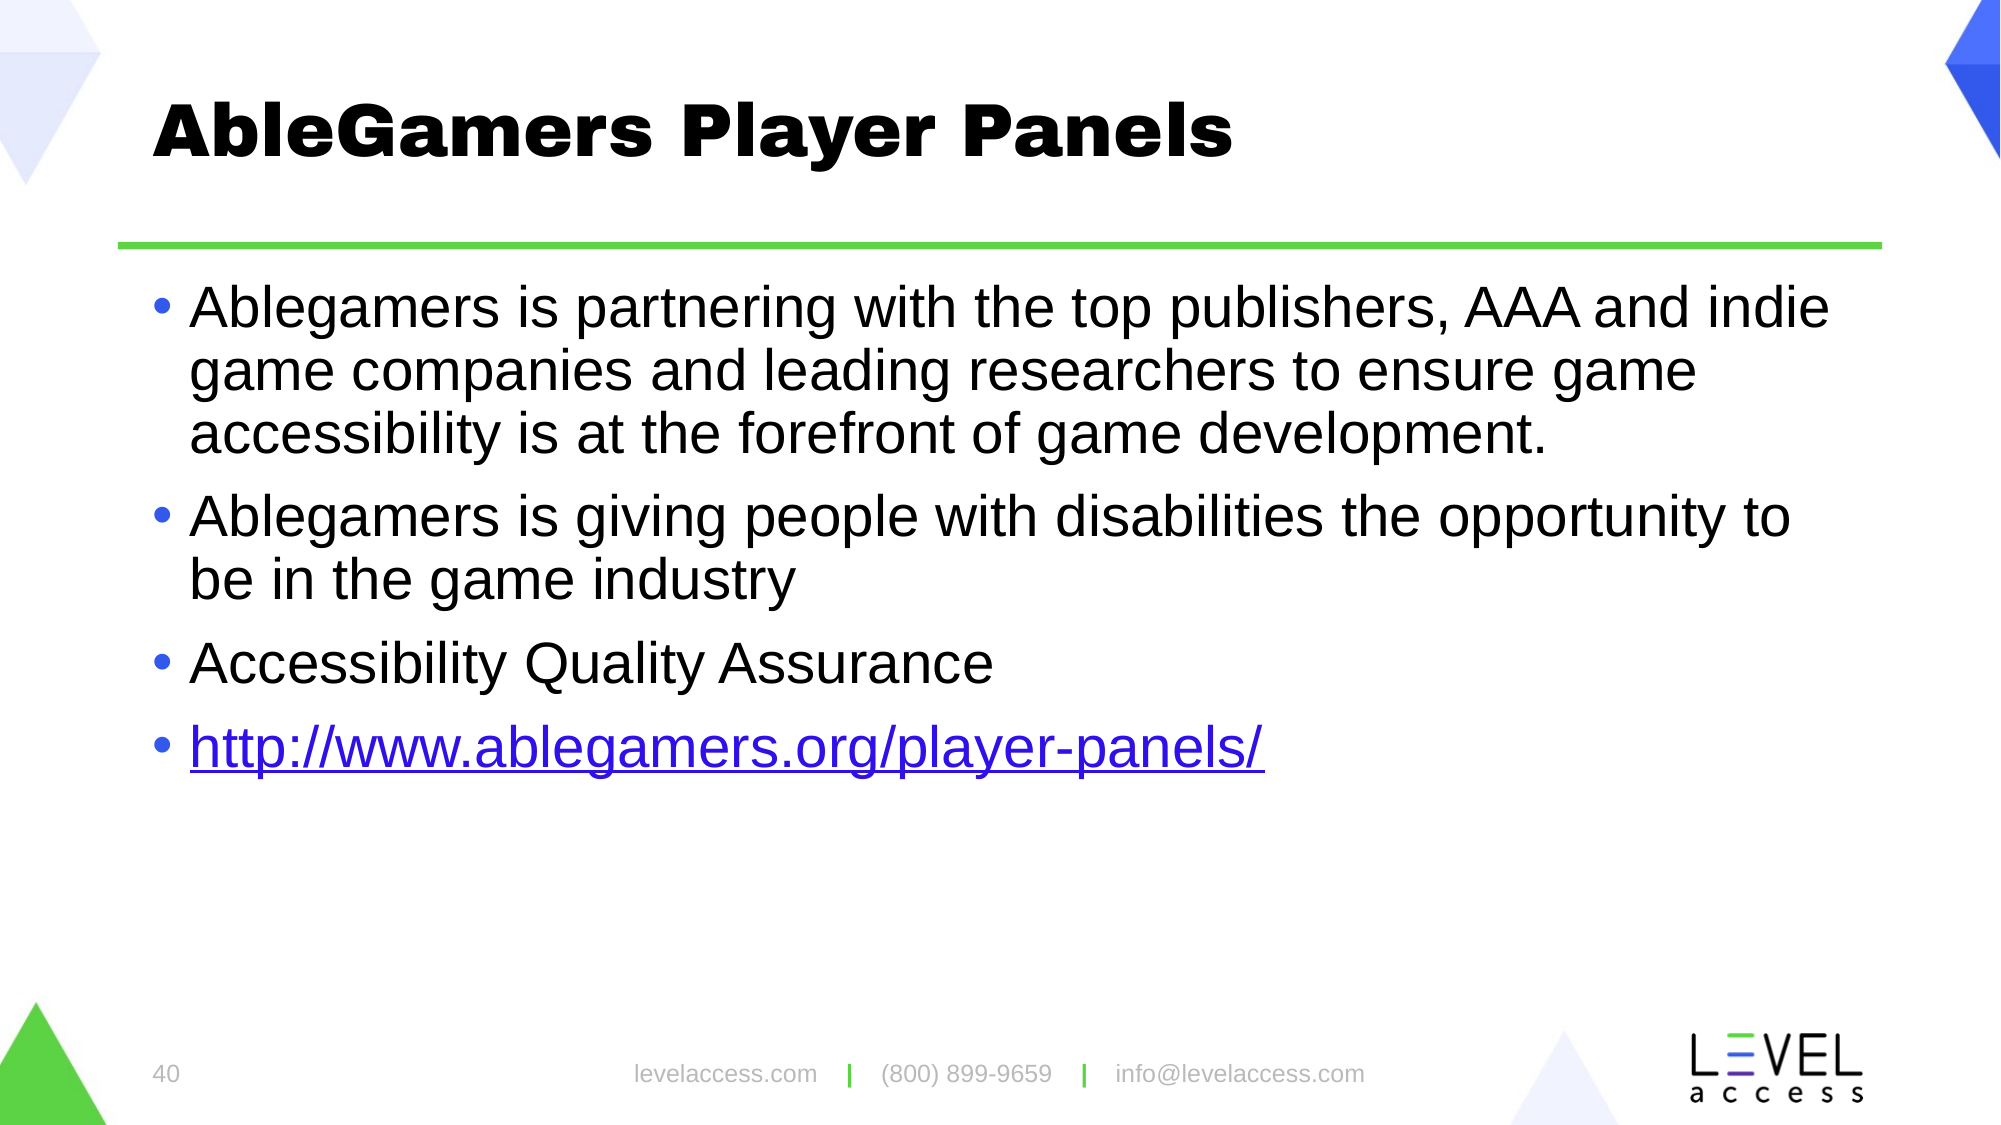

# AbleGamers Player Panels

Ablegamers is partnering with the top publishers, AAA and indie game companies and leading researchers to ensure game accessibility is at the forefront of game development.
Ablegamers is giving people with disabilities the opportunity to be in the game industry
Accessibility Quality Assurance
http://www.ablegamers.org/player-panels/
levelaccess.com    |    (800) 899-9659    |    info@levelaccess.com
40